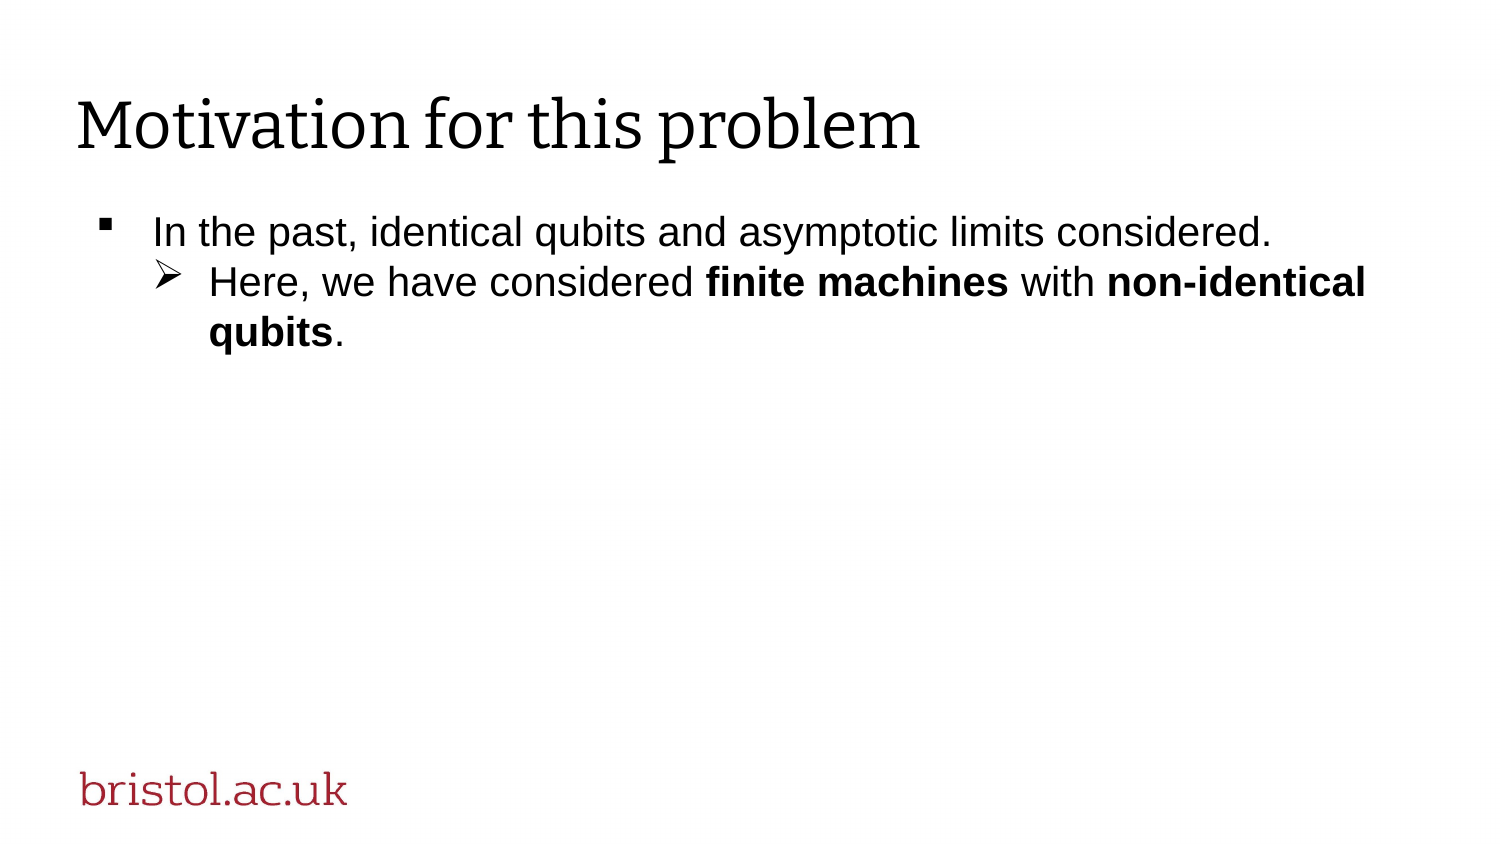

# Motivation for this problem
In the past, identical qubits and asymptotic limits considered.
Here, we have considered finite machines with non-identical qubits.